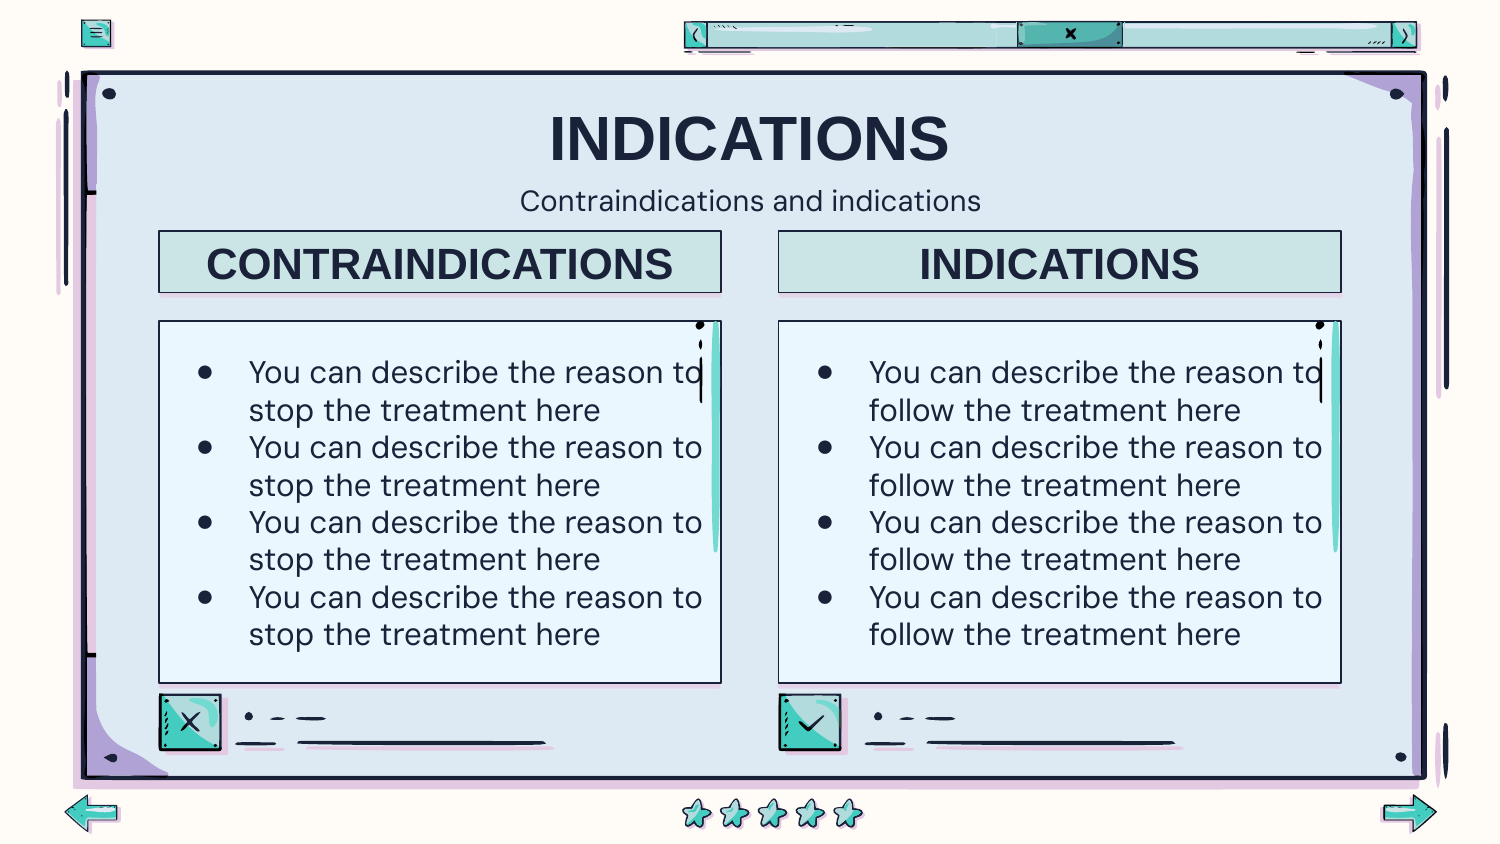

# INDICATIONS
Contraindications and indications
CONTRAINDICATIONS
INDICATIONS

You can describe the reason to stop the treatment here
You can describe the reason to stop the treatment here
You can describe the reason to stop the treatment here
You can describe the reason to stop the treatment here
You can describe the reason to follow the treatment here
You can describe the reason to follow the treatment here
You can describe the reason to follow the treatment here
You can describe the reason to follow the treatment here